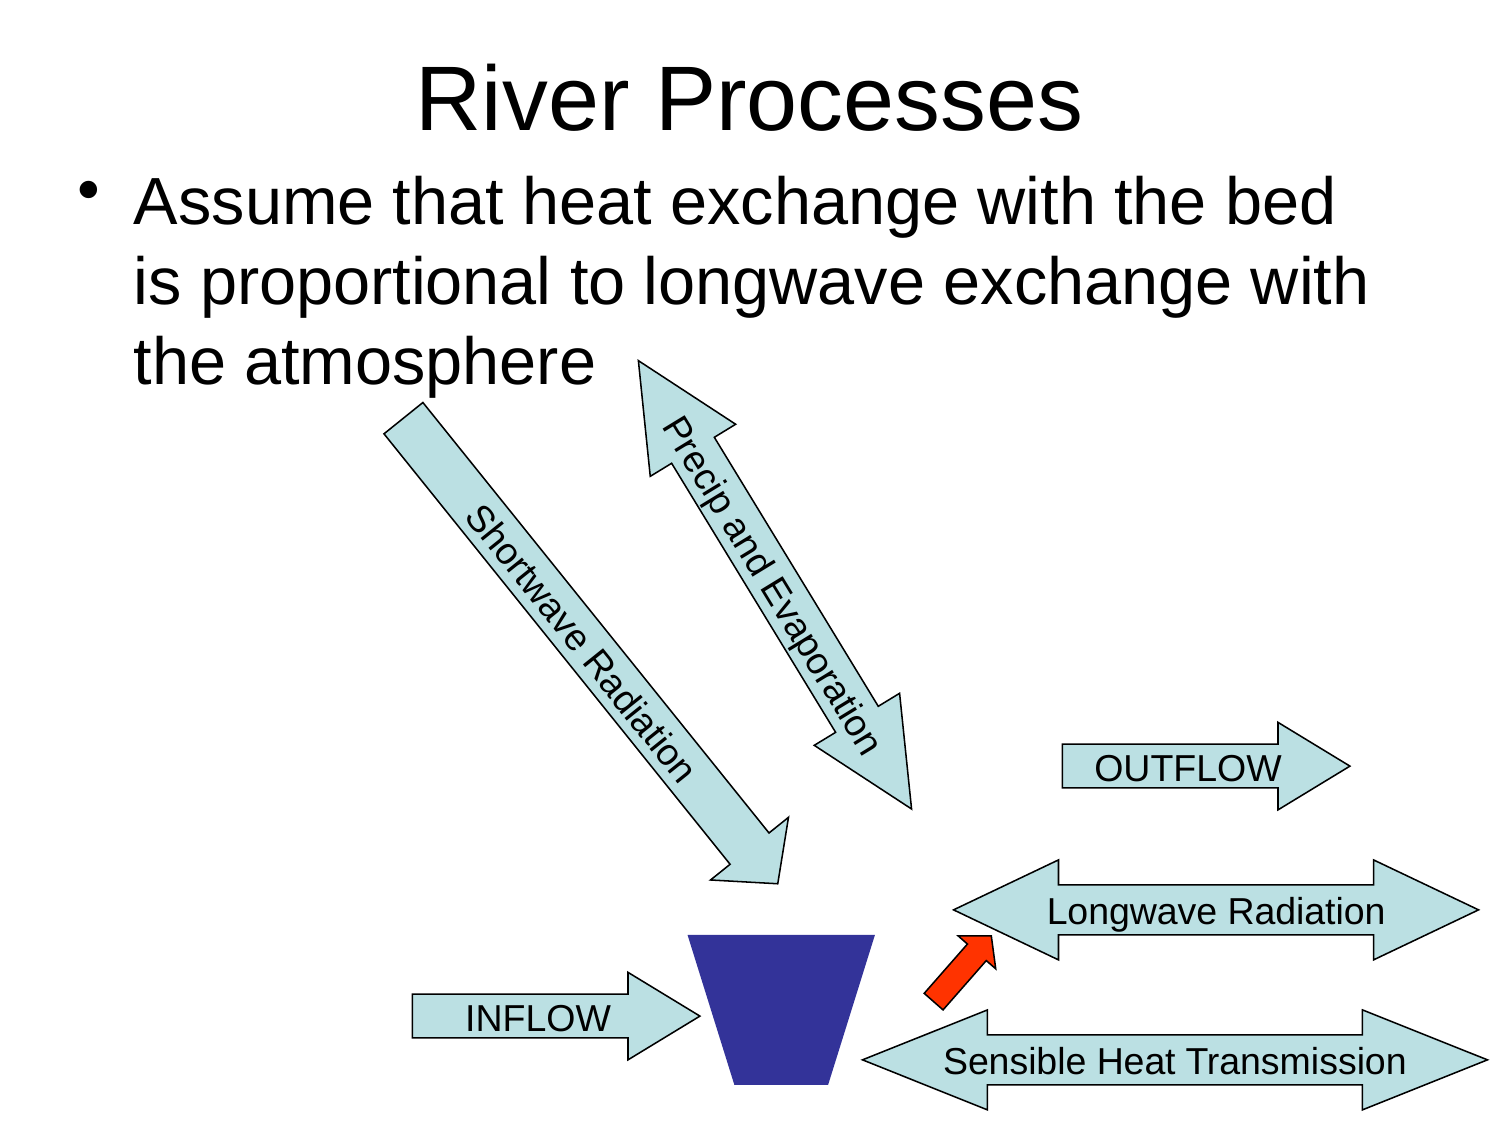

# River Processes
Assume that heat exchange with the bed is proportional to longwave exchange with the atmosphere
Precip and Evaporation
Shortwave Radiation
OUTFLOW
Longwave Radiation

INFLOW
Sensible Heat Transmission
86